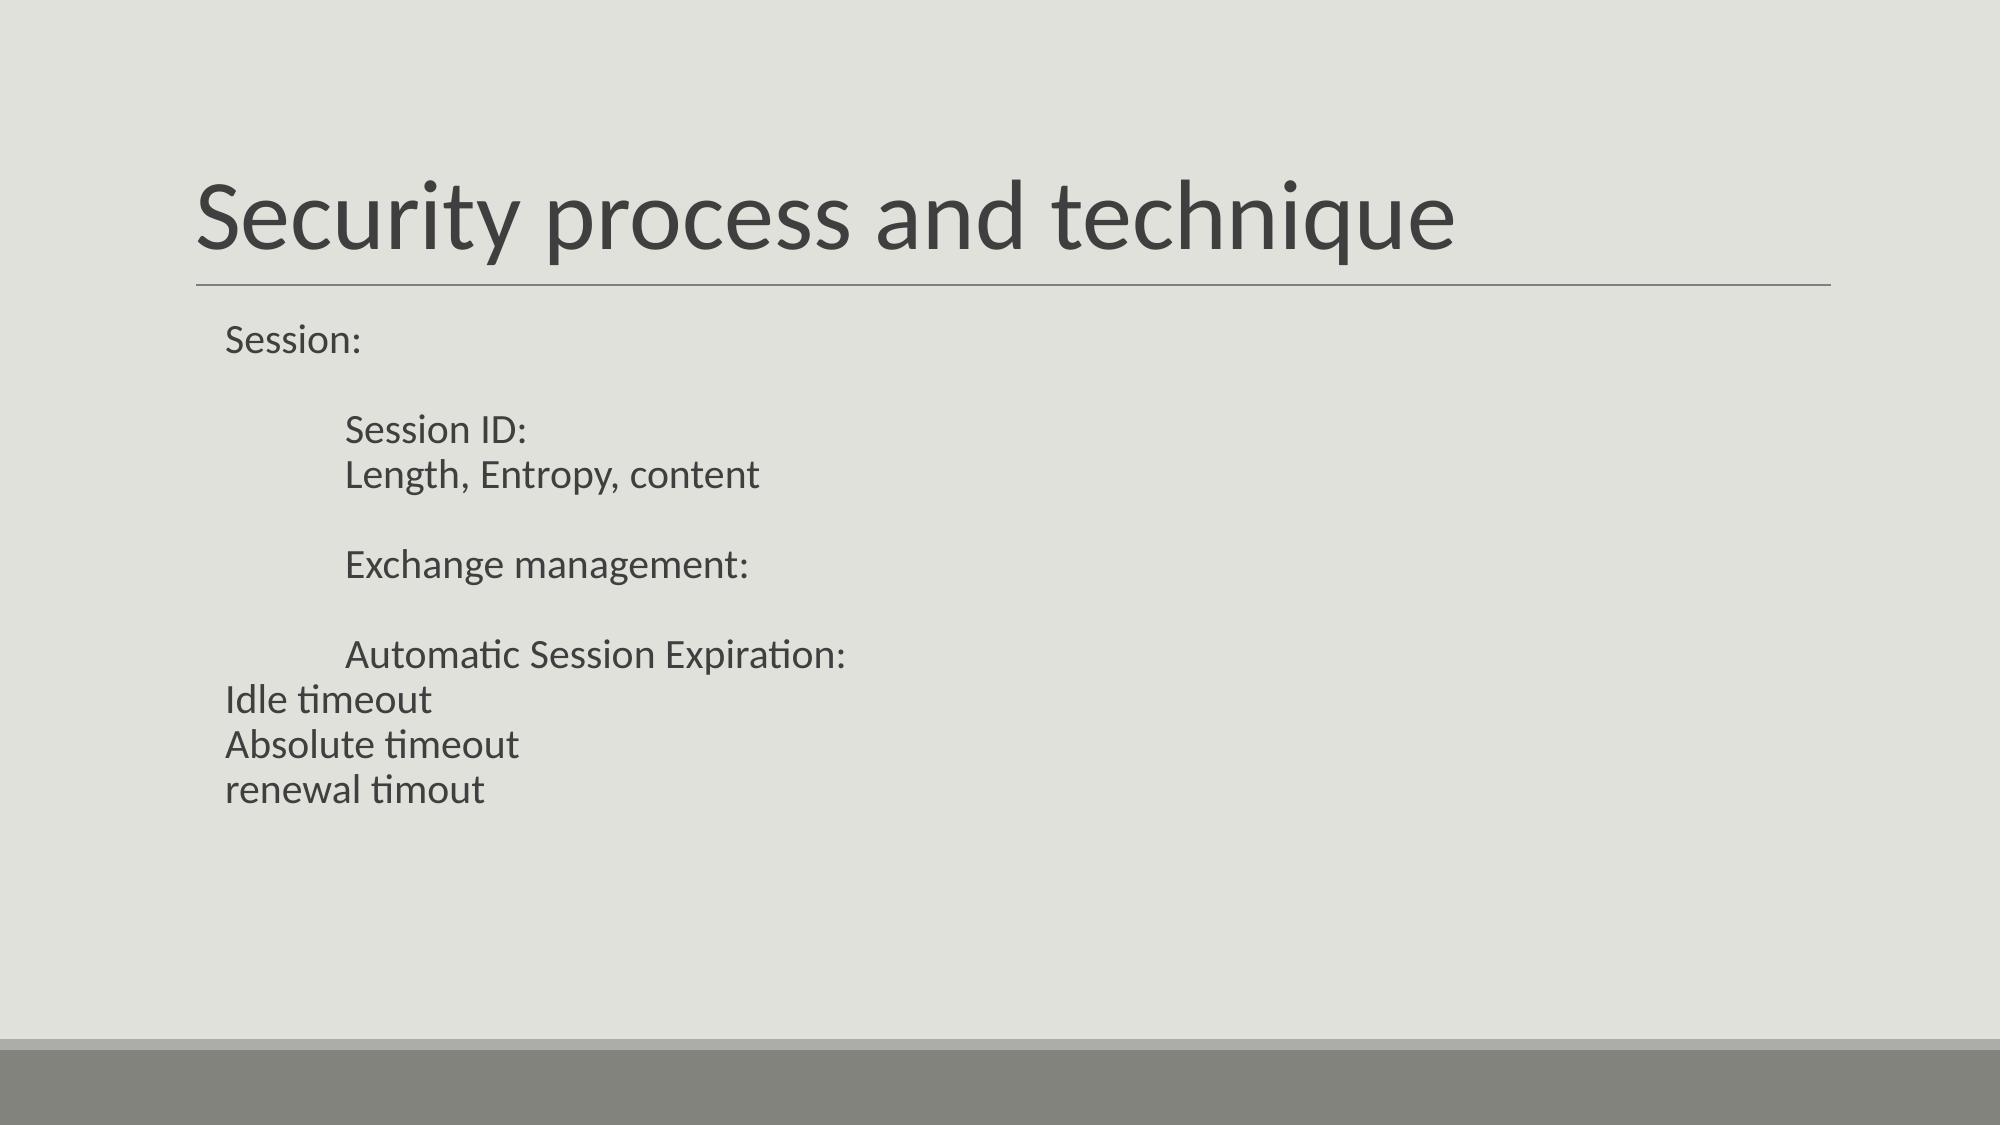

# Security process and technique
Session:

	Session ID:
	Length, Entropy, content

	Exchange management:

	Automatic Session Expiration:
Idle timeout
Absolute timeout
renewal timout